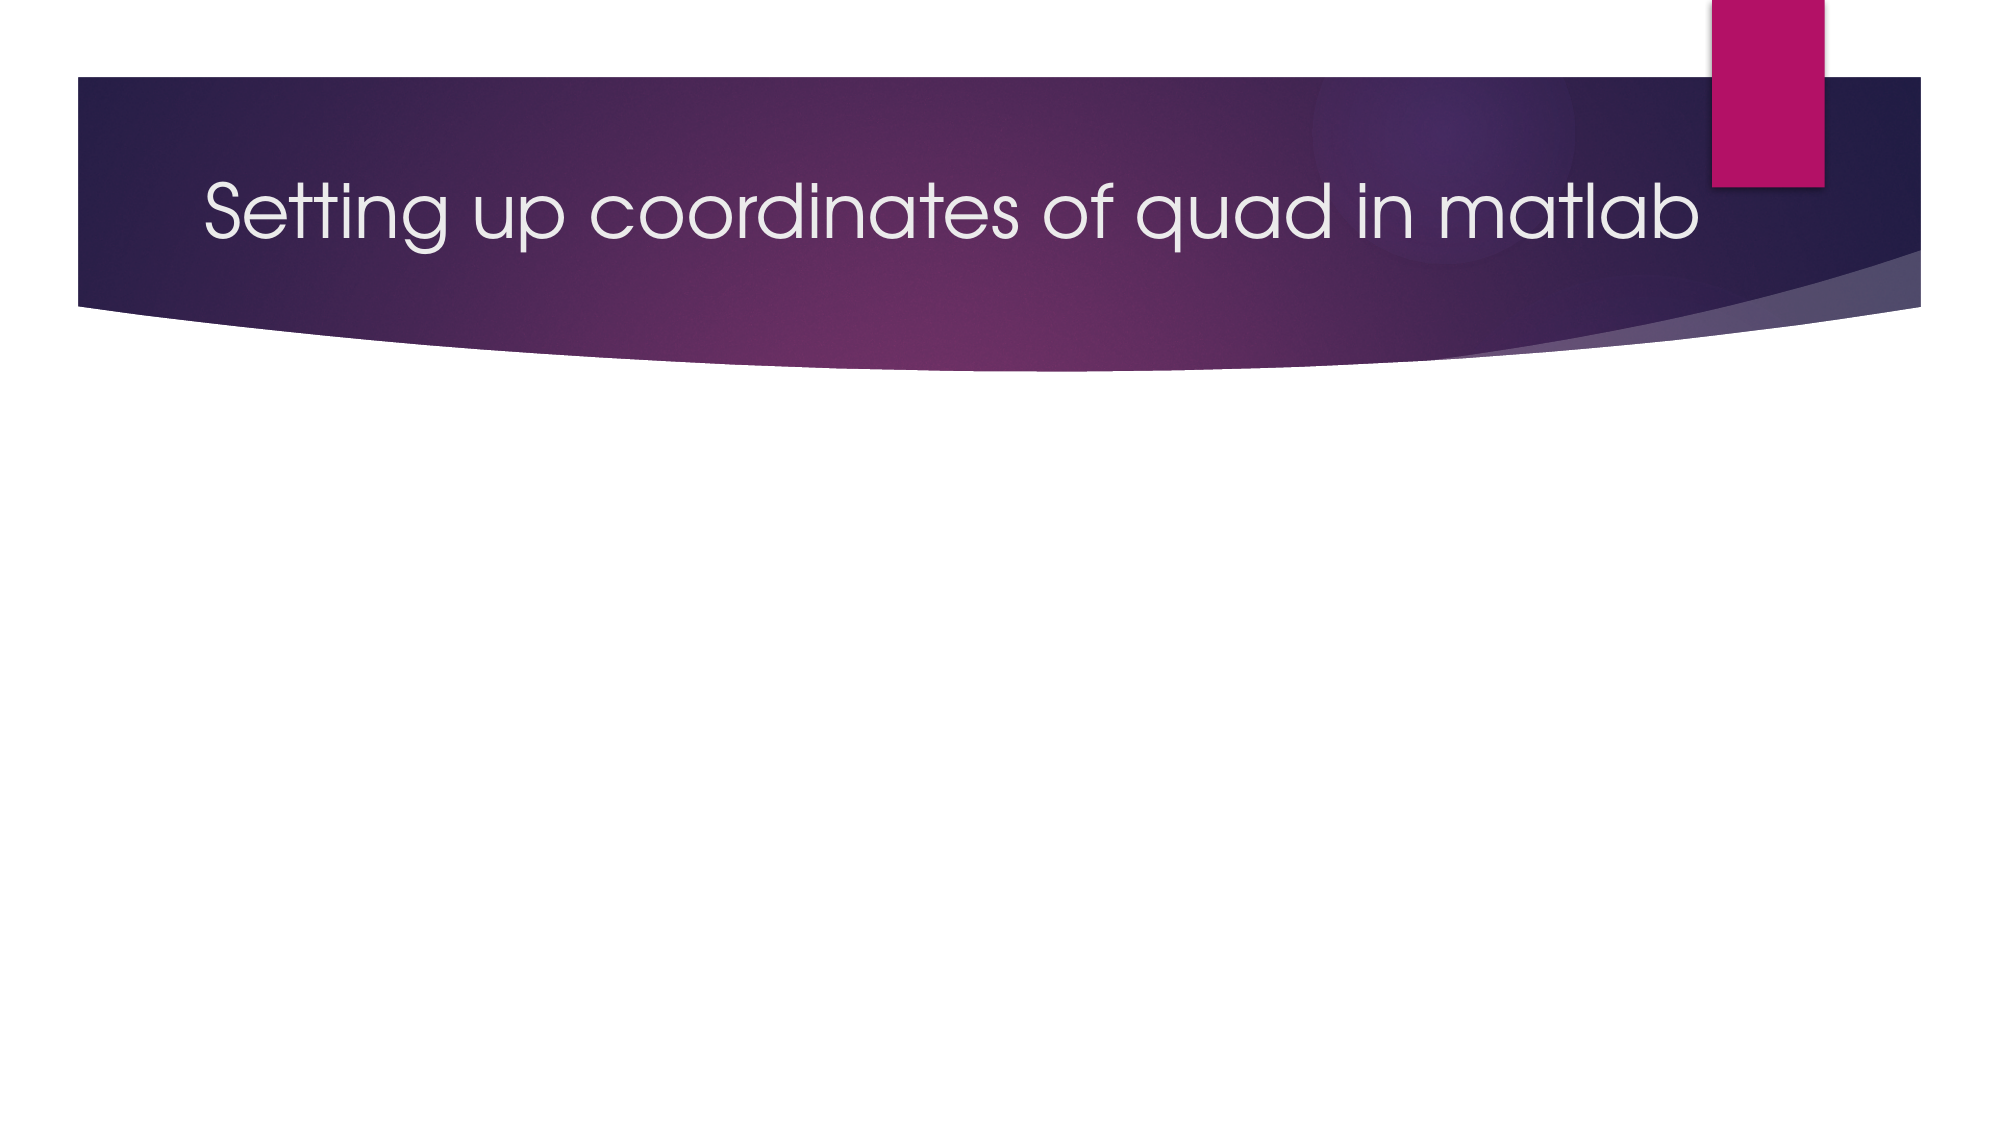

# Setting up coordinates of quad in matlab